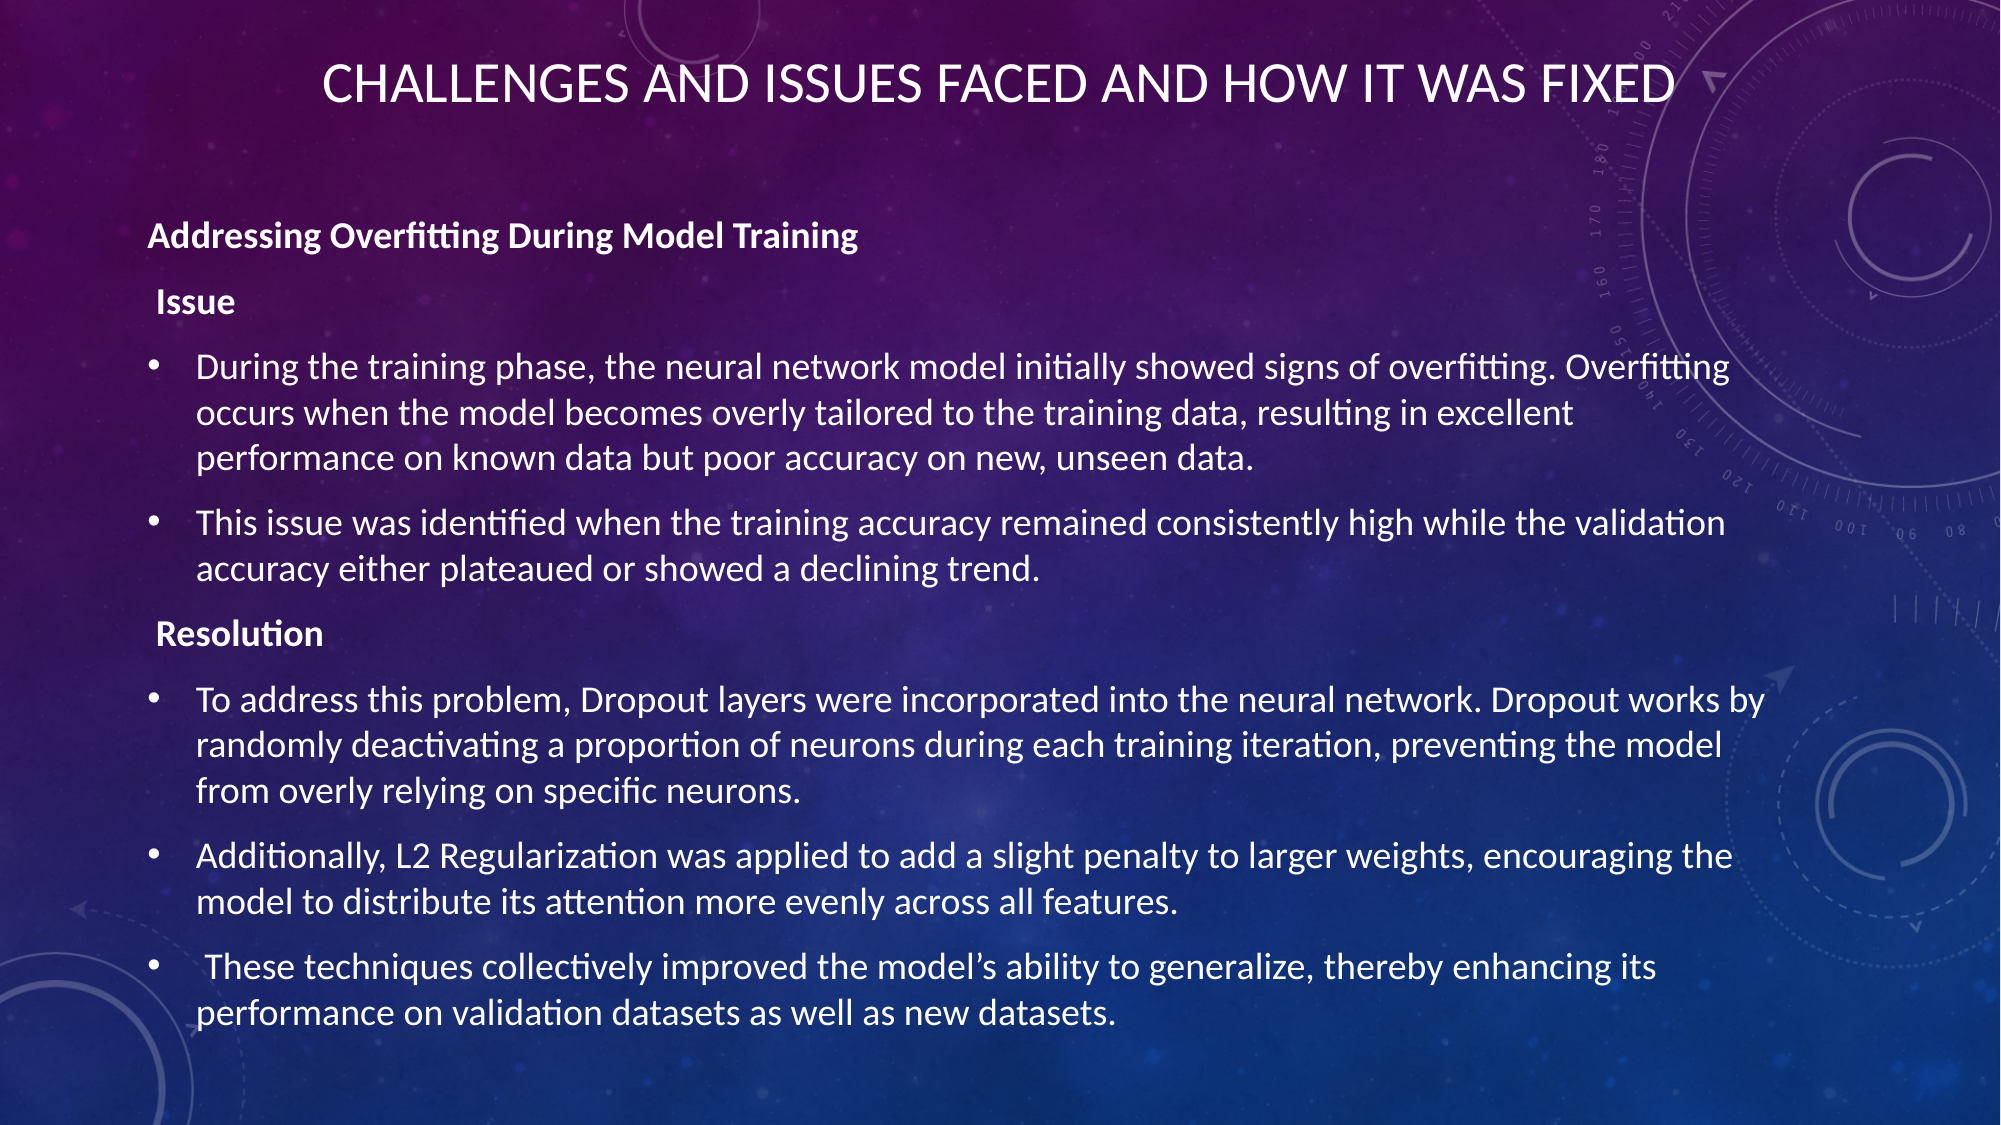

# Challenges and issues Faced and how it was fixed
Addressing Overfitting During Model Training
 Issue
During the training phase, the neural network model initially showed signs of overfitting. Overfitting occurs when the model becomes overly tailored to the training data, resulting in excellent performance on known data but poor accuracy on new, unseen data.
This issue was identified when the training accuracy remained consistently high while the validation accuracy either plateaued or showed a declining trend.
 Resolution
To address this problem, Dropout layers were incorporated into the neural network. Dropout works by randomly deactivating a proportion of neurons during each training iteration, preventing the model from overly relying on specific neurons.
Additionally, L2 Regularization was applied to add a slight penalty to larger weights, encouraging the model to distribute its attention more evenly across all features.
 These techniques collectively improved the model’s ability to generalize, thereby enhancing its performance on validation datasets as well as new datasets.